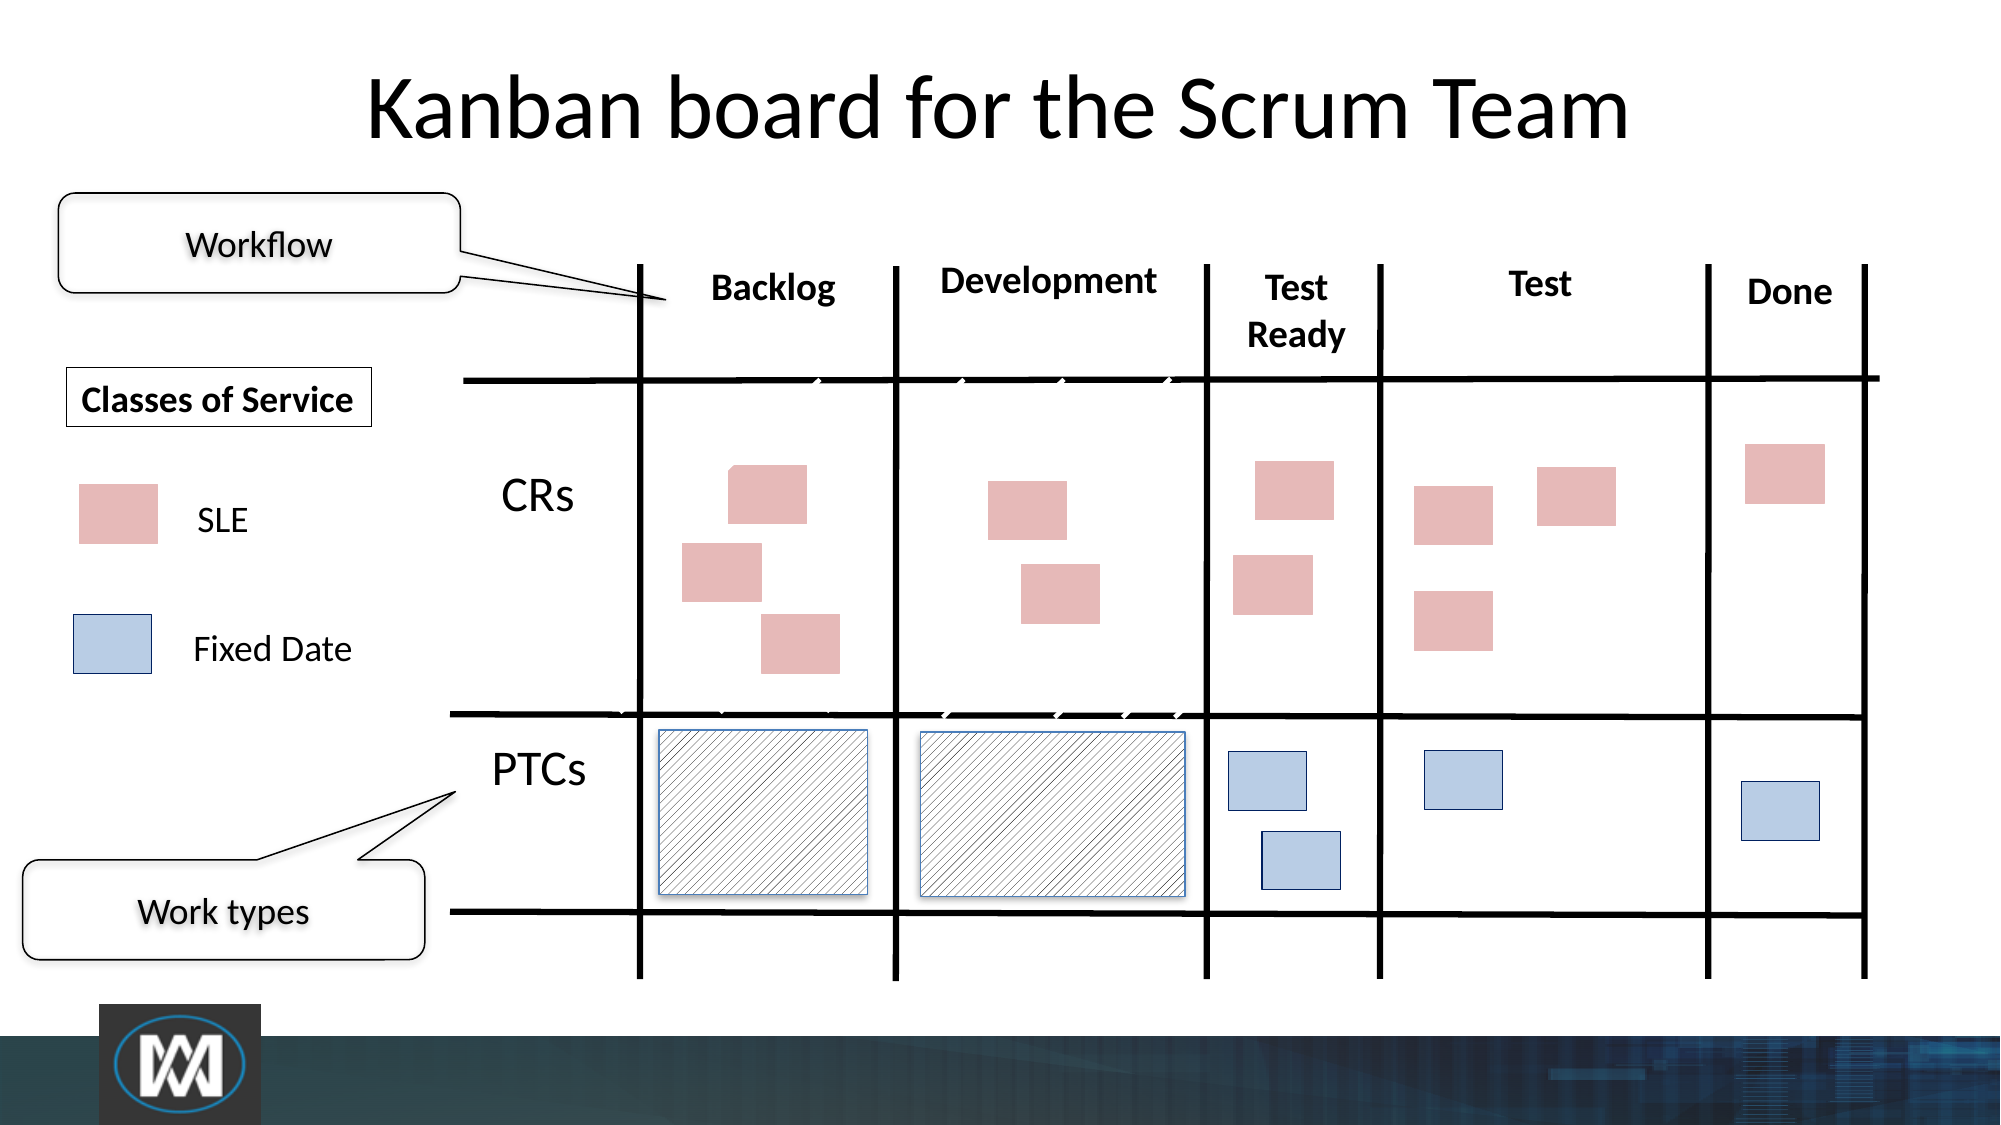

# Kanban board for the Scrum Team
Workflow
Development
Test
Backlog
Test
Ready
Done
Classes of Service

CRs

SLE

Fixed Date
PTCs

Work types